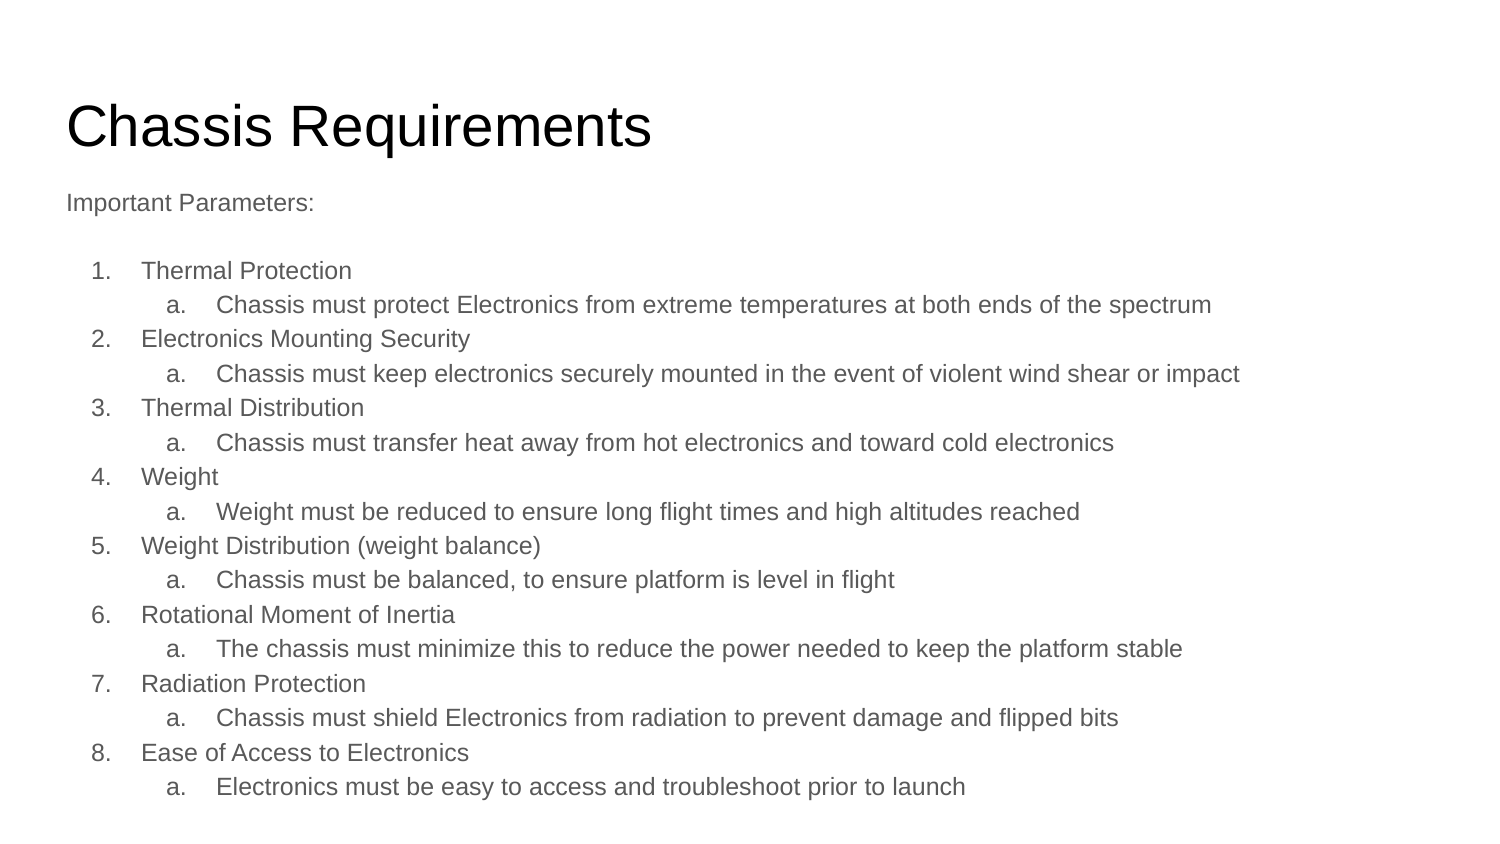

# Chassis Requirements
Important Parameters:
Thermal Protection
Chassis must protect Electronics from extreme temperatures at both ends of the spectrum
Electronics Mounting Security
Chassis must keep electronics securely mounted in the event of violent wind shear or impact
Thermal Distribution
Chassis must transfer heat away from hot electronics and toward cold electronics
Weight
Weight must be reduced to ensure long flight times and high altitudes reached
Weight Distribution (weight balance)
Chassis must be balanced, to ensure platform is level in flight
Rotational Moment of Inertia
The chassis must minimize this to reduce the power needed to keep the platform stable
Radiation Protection
Chassis must shield Electronics from radiation to prevent damage and flipped bits
Ease of Access to Electronics
Electronics must be easy to access and troubleshoot prior to launch